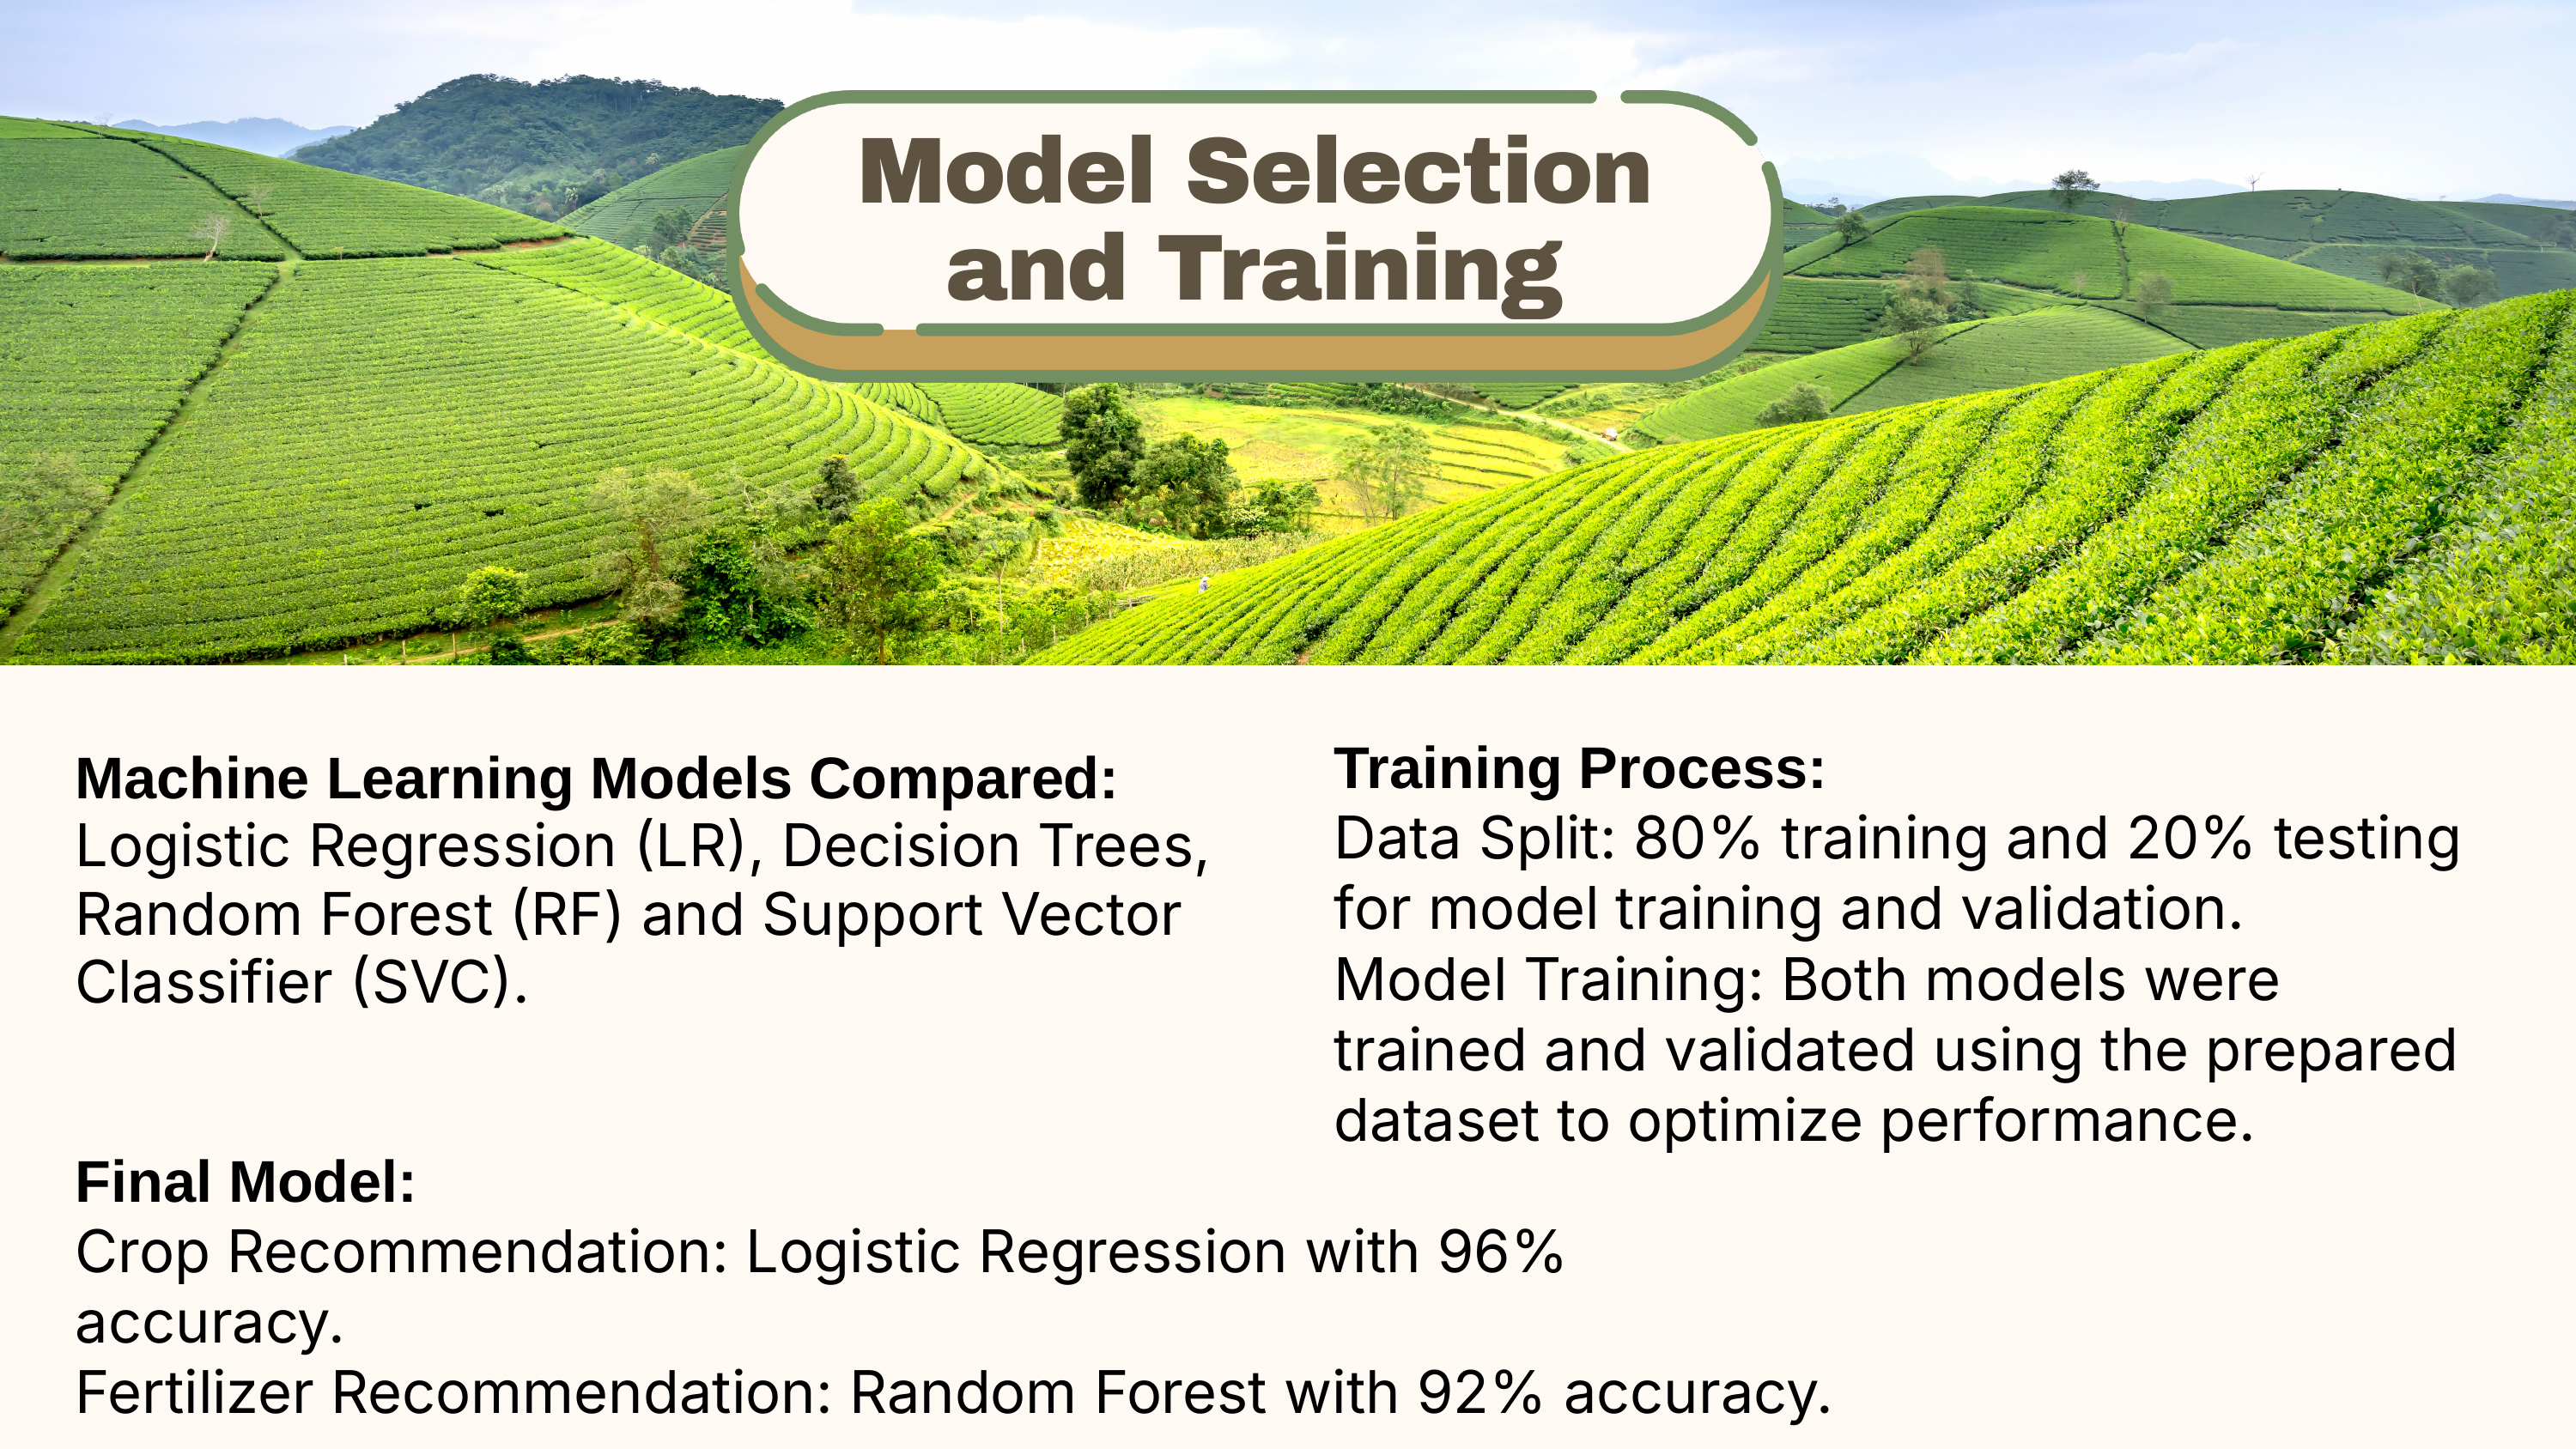

Model Selection and Training
Machine Learning Models Compared:
Logistic Regression (LR), Decision Trees, Random Forest (RF) and Support Vector Classifier (SVC).
Training Process:
Data Split: 80% training and 20% testing for model training and validation.
Model Training: Both models were trained and validated using the prepared dataset to optimize performance.
Final Model:
Crop Recommendation: Logistic Regression with 96% accuracy.
Fertilizer Recommendation: Random Forest with 92% accuracy.